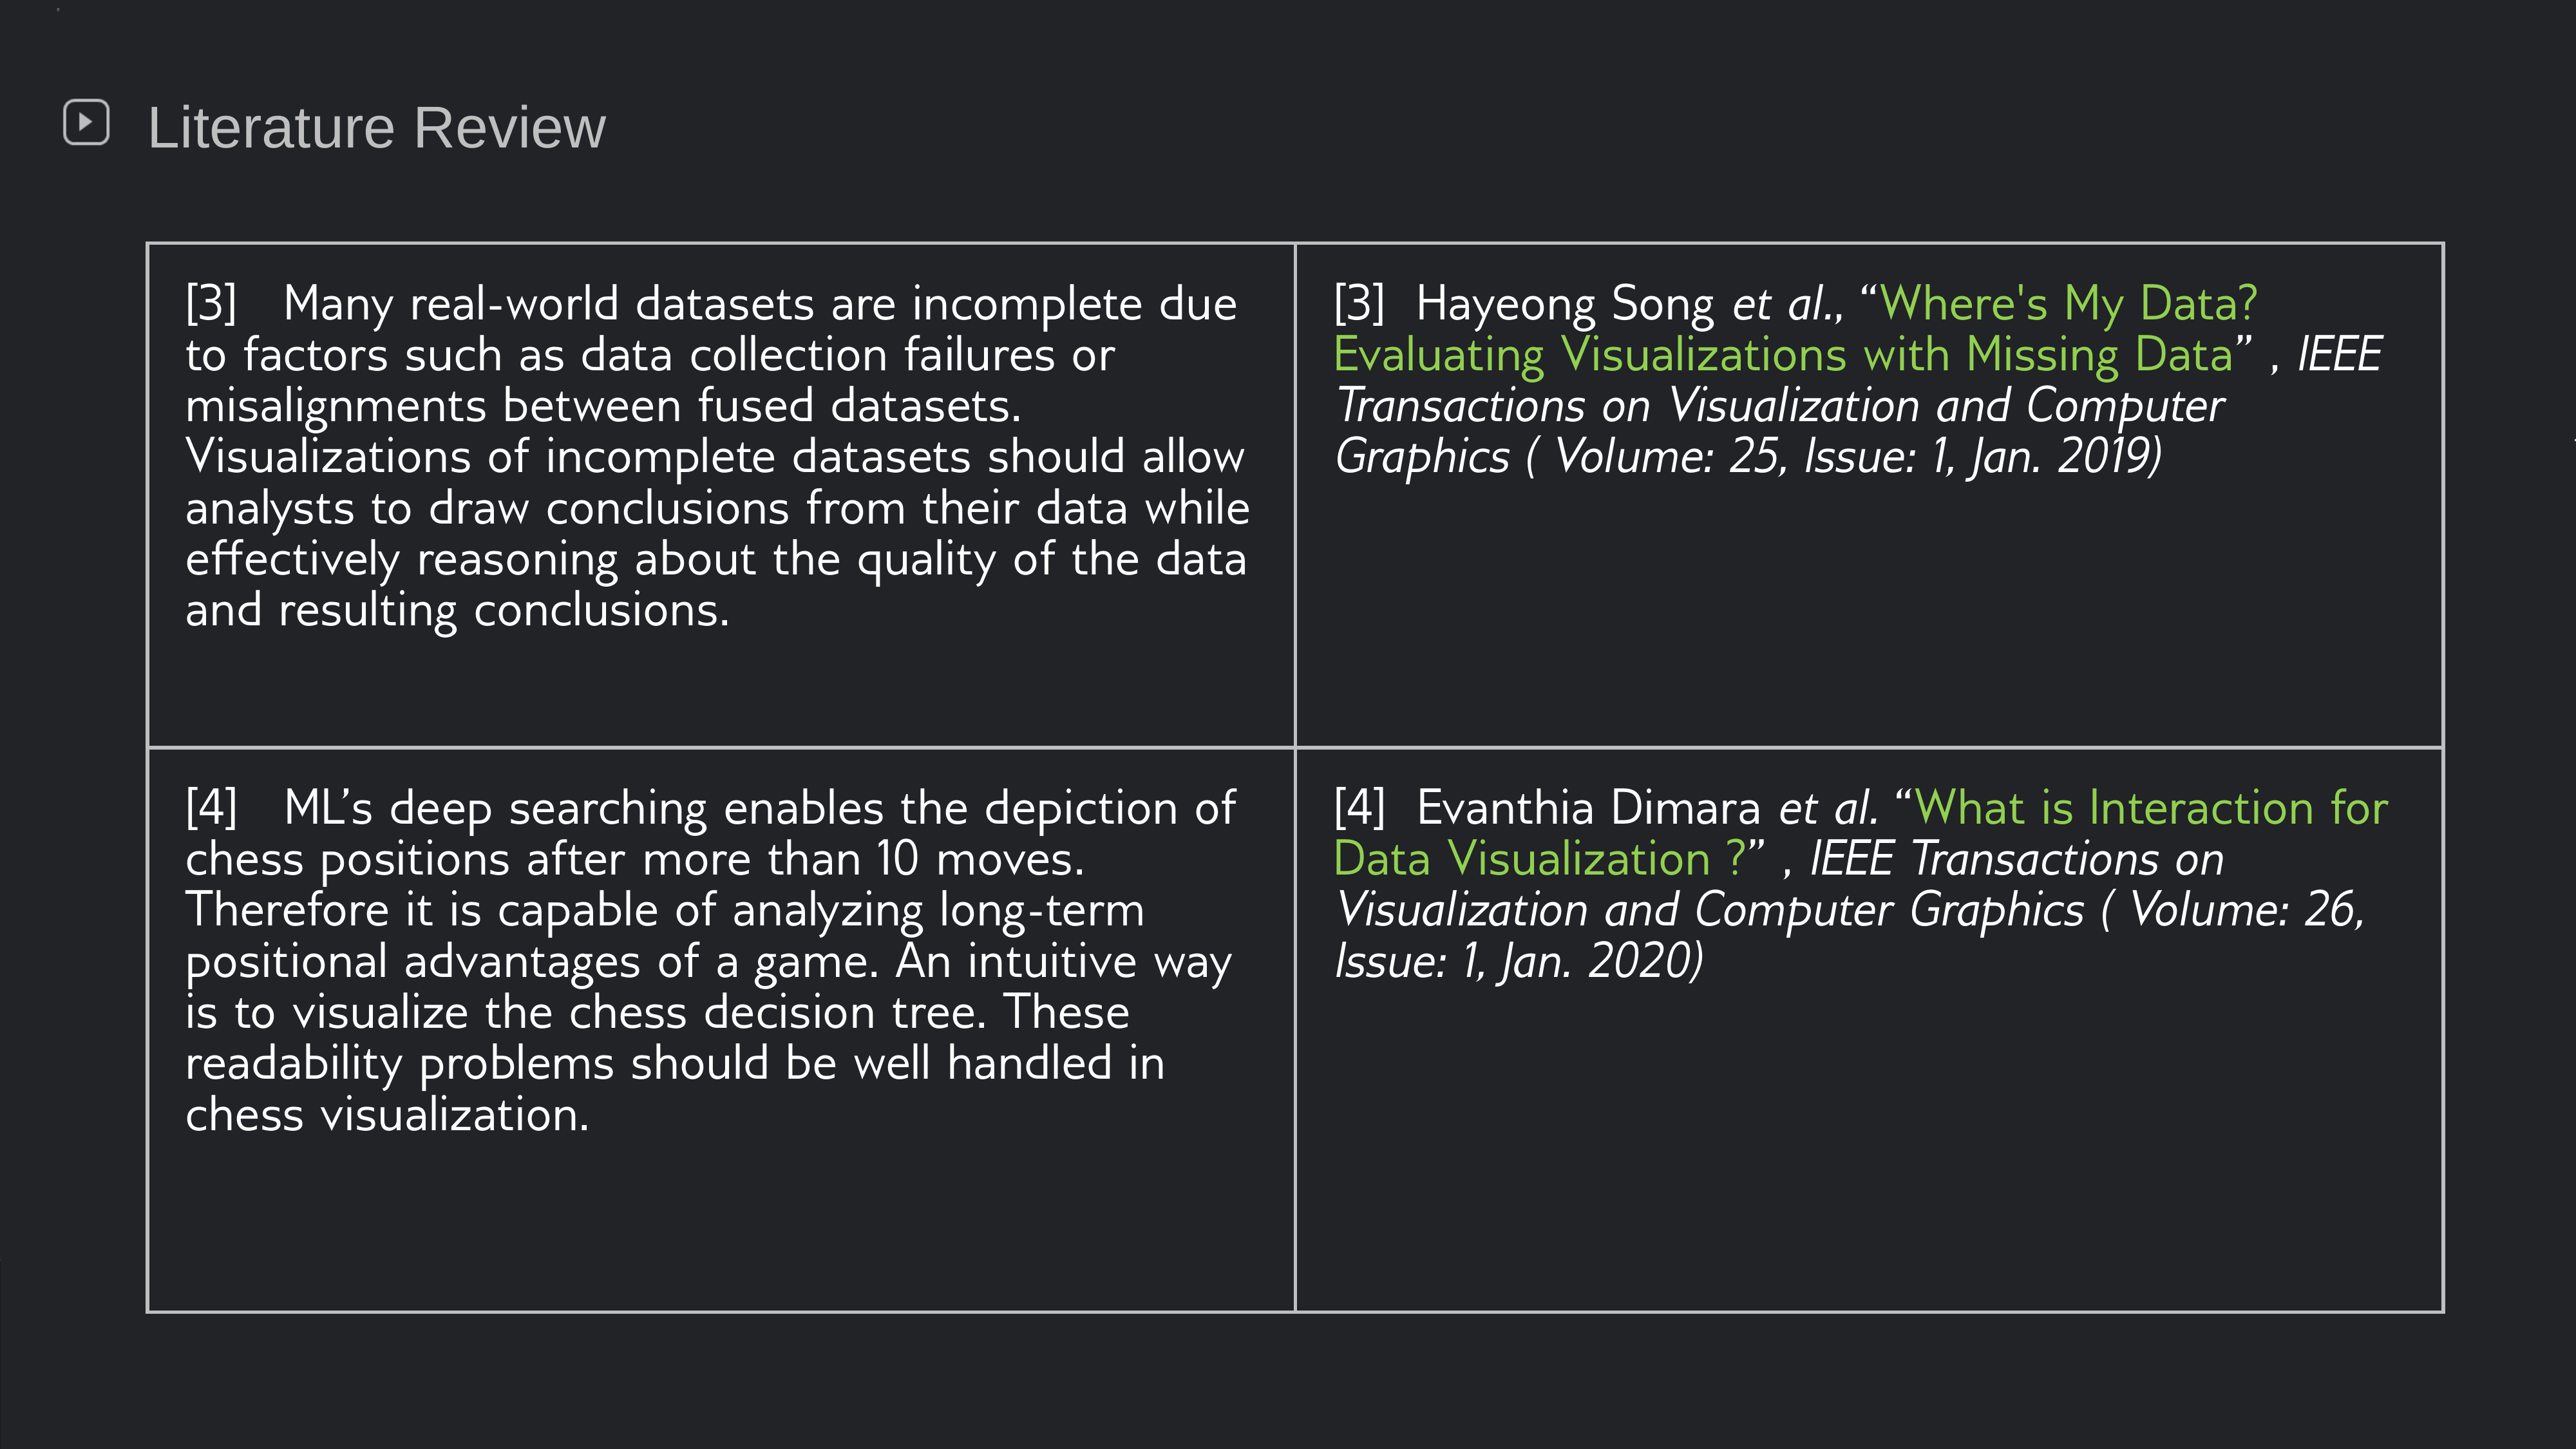

Literature Review
| [3] Many real-world datasets are incomplete due to factors such as data collection failures or misalignments between fused datasets. Visualizations of incomplete datasets should allow analysts to draw conclusions from their data while effectively reasoning about the quality of the data and resulting conclusions. | [3] Hayeong Song et al., “Where's My Data? Evaluating Visualizations with Missing Data” , IEEE Transactions on Visualization and Computer Graphics ( Volume: 25, Issue: 1, Jan. 2019) |
| --- | --- |
| [4] ML’s deep searching enables the depiction of chess positions after more than 10 moves. Therefore it is capable of analyzing long-term positional advantages of a game. An intuitive way is to visualize the chess decision tree. These readability problems should be well handled in chess visualization. | [4] Evanthia Dimara et al. “What is Interaction for Data Visualization ?” , IEEE Transactions on Visualization and Computer Graphics ( Volume: 26, Issue: 1, Jan. 2020) |